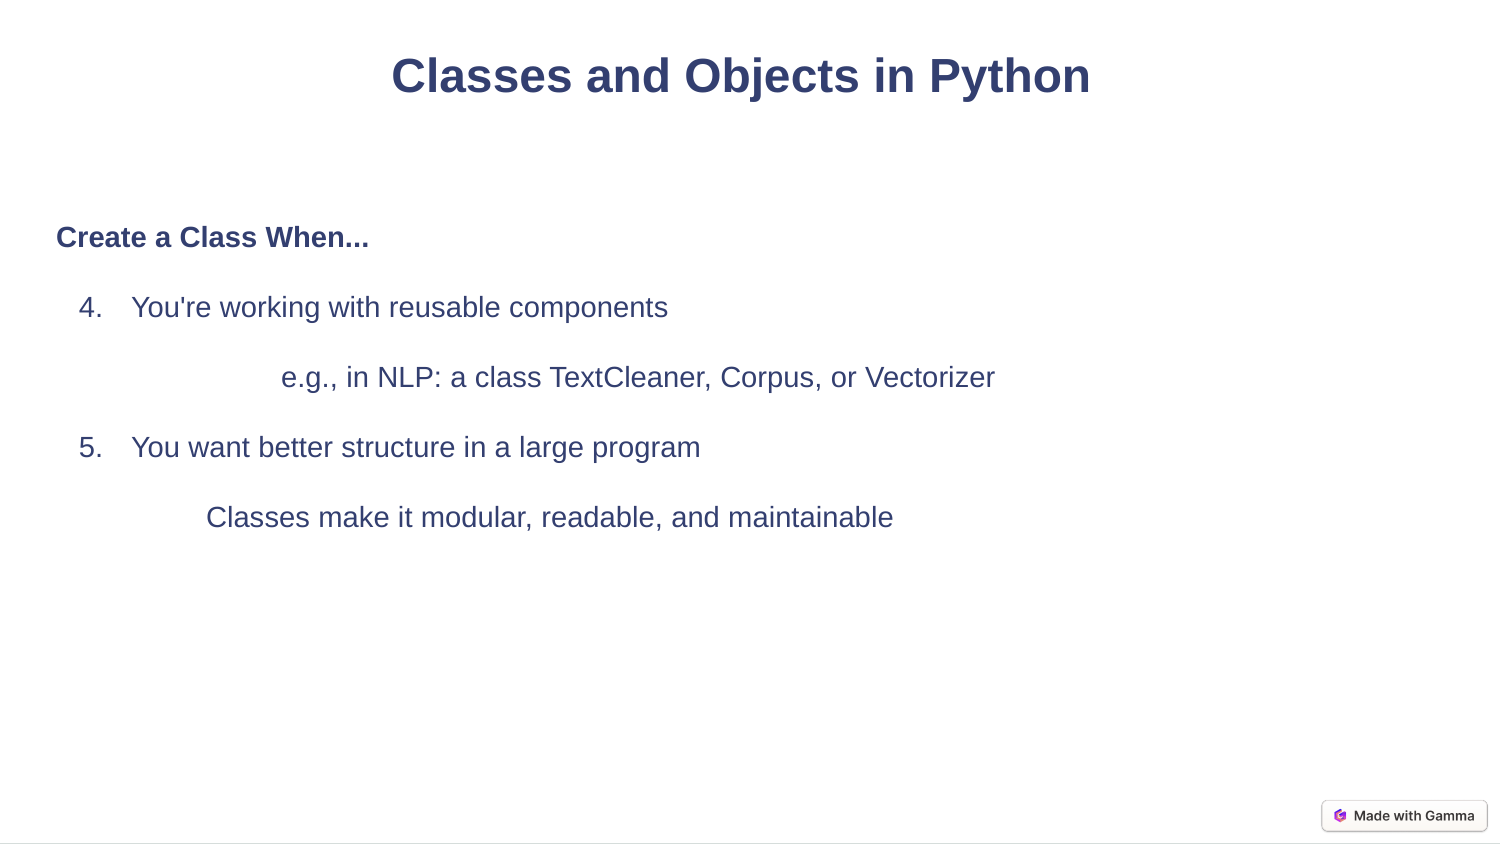

Classes and Objects in Python
Create a Class When...
You're working with reusable components
	e.g., in NLP: a class TextCleaner, Corpus, or Vectorizer
You want better structure in a large program
	Classes make it modular, readable, and maintainable